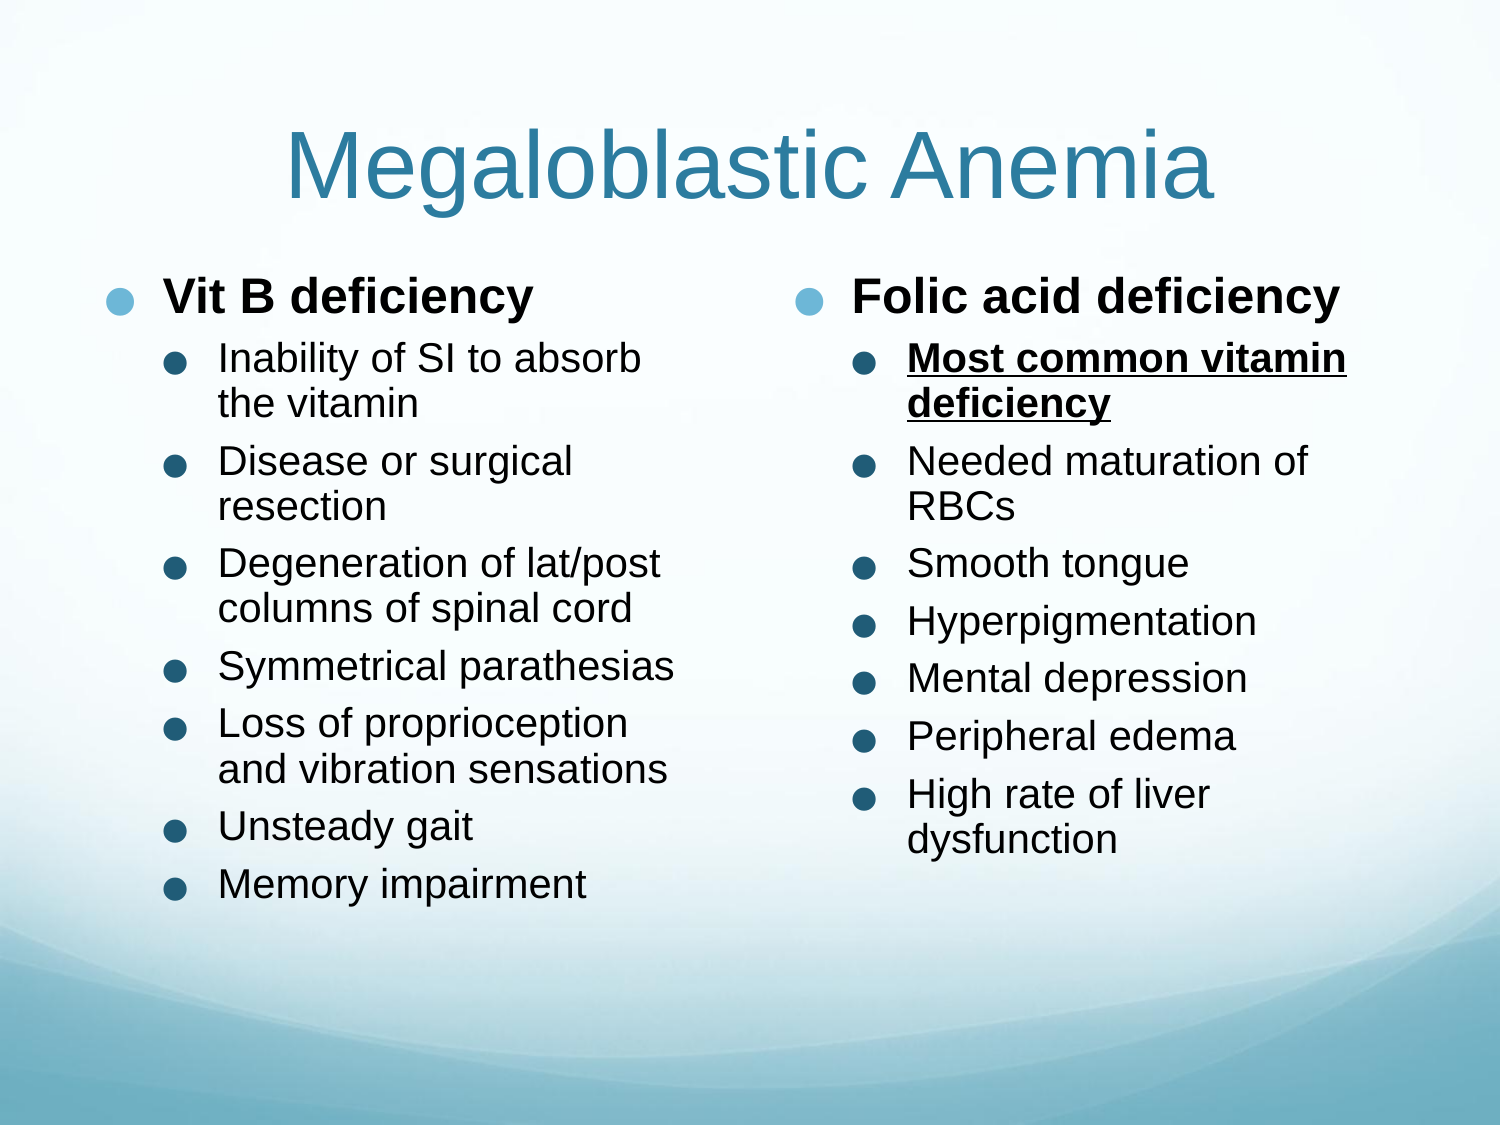

# Megaloblastic Anemia
Vit B deficiency
Inability of SI to absorb the vitamin
Disease or surgical resection
Degeneration of lat/post columns of spinal cord
Symmetrical parathesias
Loss of proprioception and vibration sensations
Unsteady gait
Memory impairment

Folic acid deficiency
Most common vitamin deficiency
Needed maturation of RBCs
Smooth tongue
Hyperpigmentation
Mental depression
Peripheral edema
High rate of liver dysfunction